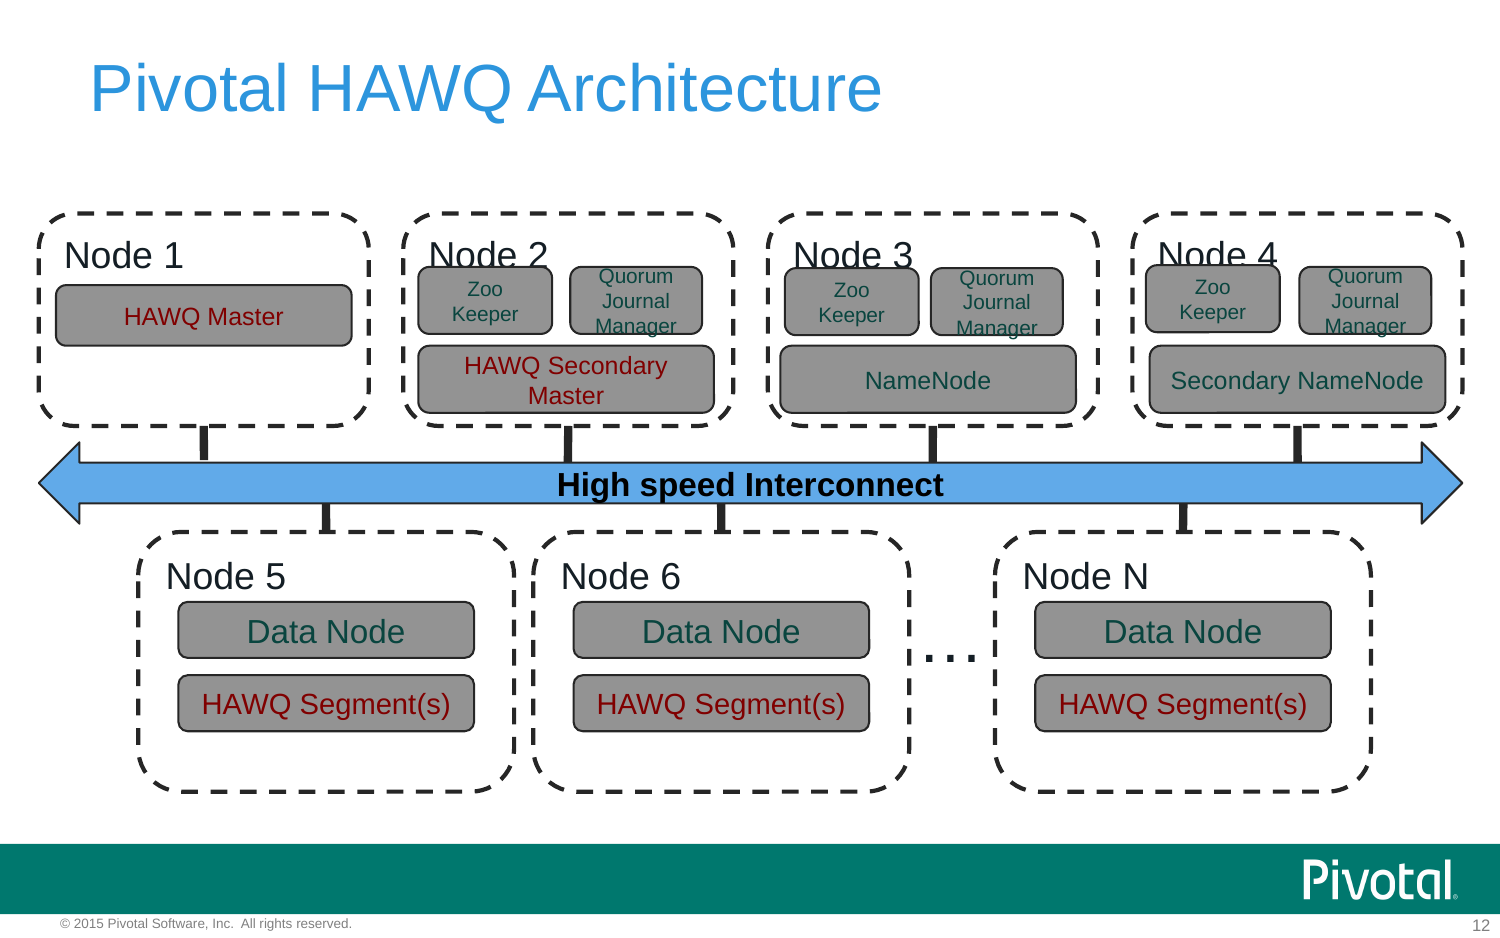

# Pivotal HAWQ Architecture
Node 1
Node 2
Node 3
Node 4
Zoo Keeper
Zoo Keeper
Quorum
Journal
Manager
Quorum
Journal
Manager
Zoo Keeper
Quorum
Journal
Manager
HAWQ Master
HAWQ Secondary Master
NameNode
Secondary NameNode
High speed Interconnect
Node 5
Node 6
Node N
…
Data Node
Data Node
Data Node
HAWQ Segment(s)
HAWQ Segment(s)
HAWQ Segment(s)